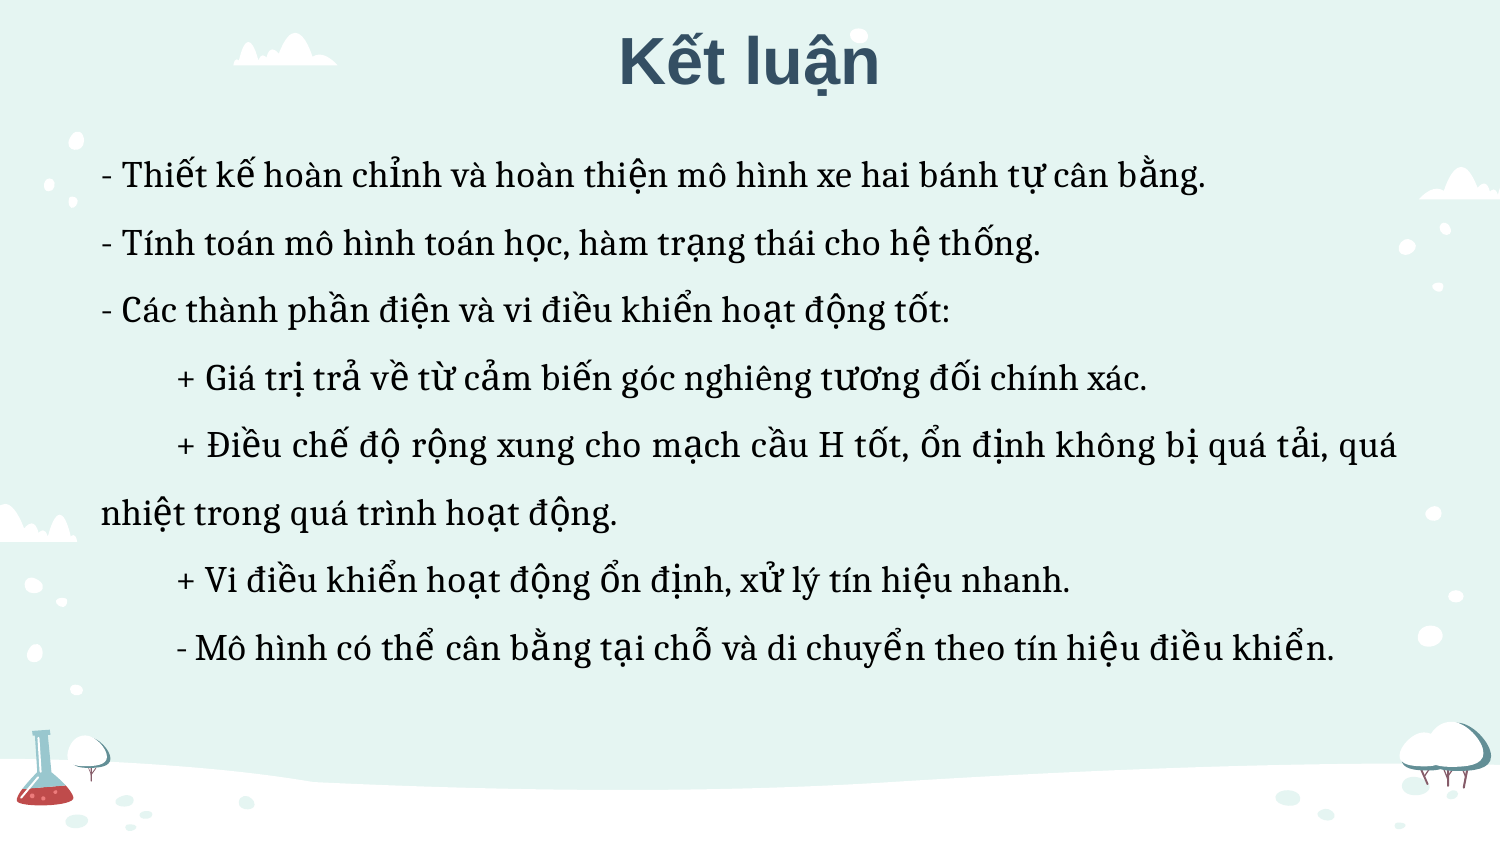

# Kết luận
- Thiết kế hoàn chỉnh và hoàn thiện mô hình xe hai bánh tự cân bằng.
- Tính toán mô hình toán học, hàm trạng thái cho hệ thống.
- Các thành phần điện và vi điều khiển hoạt động tốt:
+ Giá trị trả về từ cảm biến góc nghiêng tương đối chính xác.
+ Điều chế độ rộng xung cho mạch cầu H tốt, ổn định không bị quá tải, quá nhiệt trong quá trình hoạt động.
+ Vi điều khiển hoạt động ổn định, xử lý tín hiệu nhanh.
- Mô hình có thể cân bằng tại chỗ và di chuyển theo tín hiệu điều khiển.